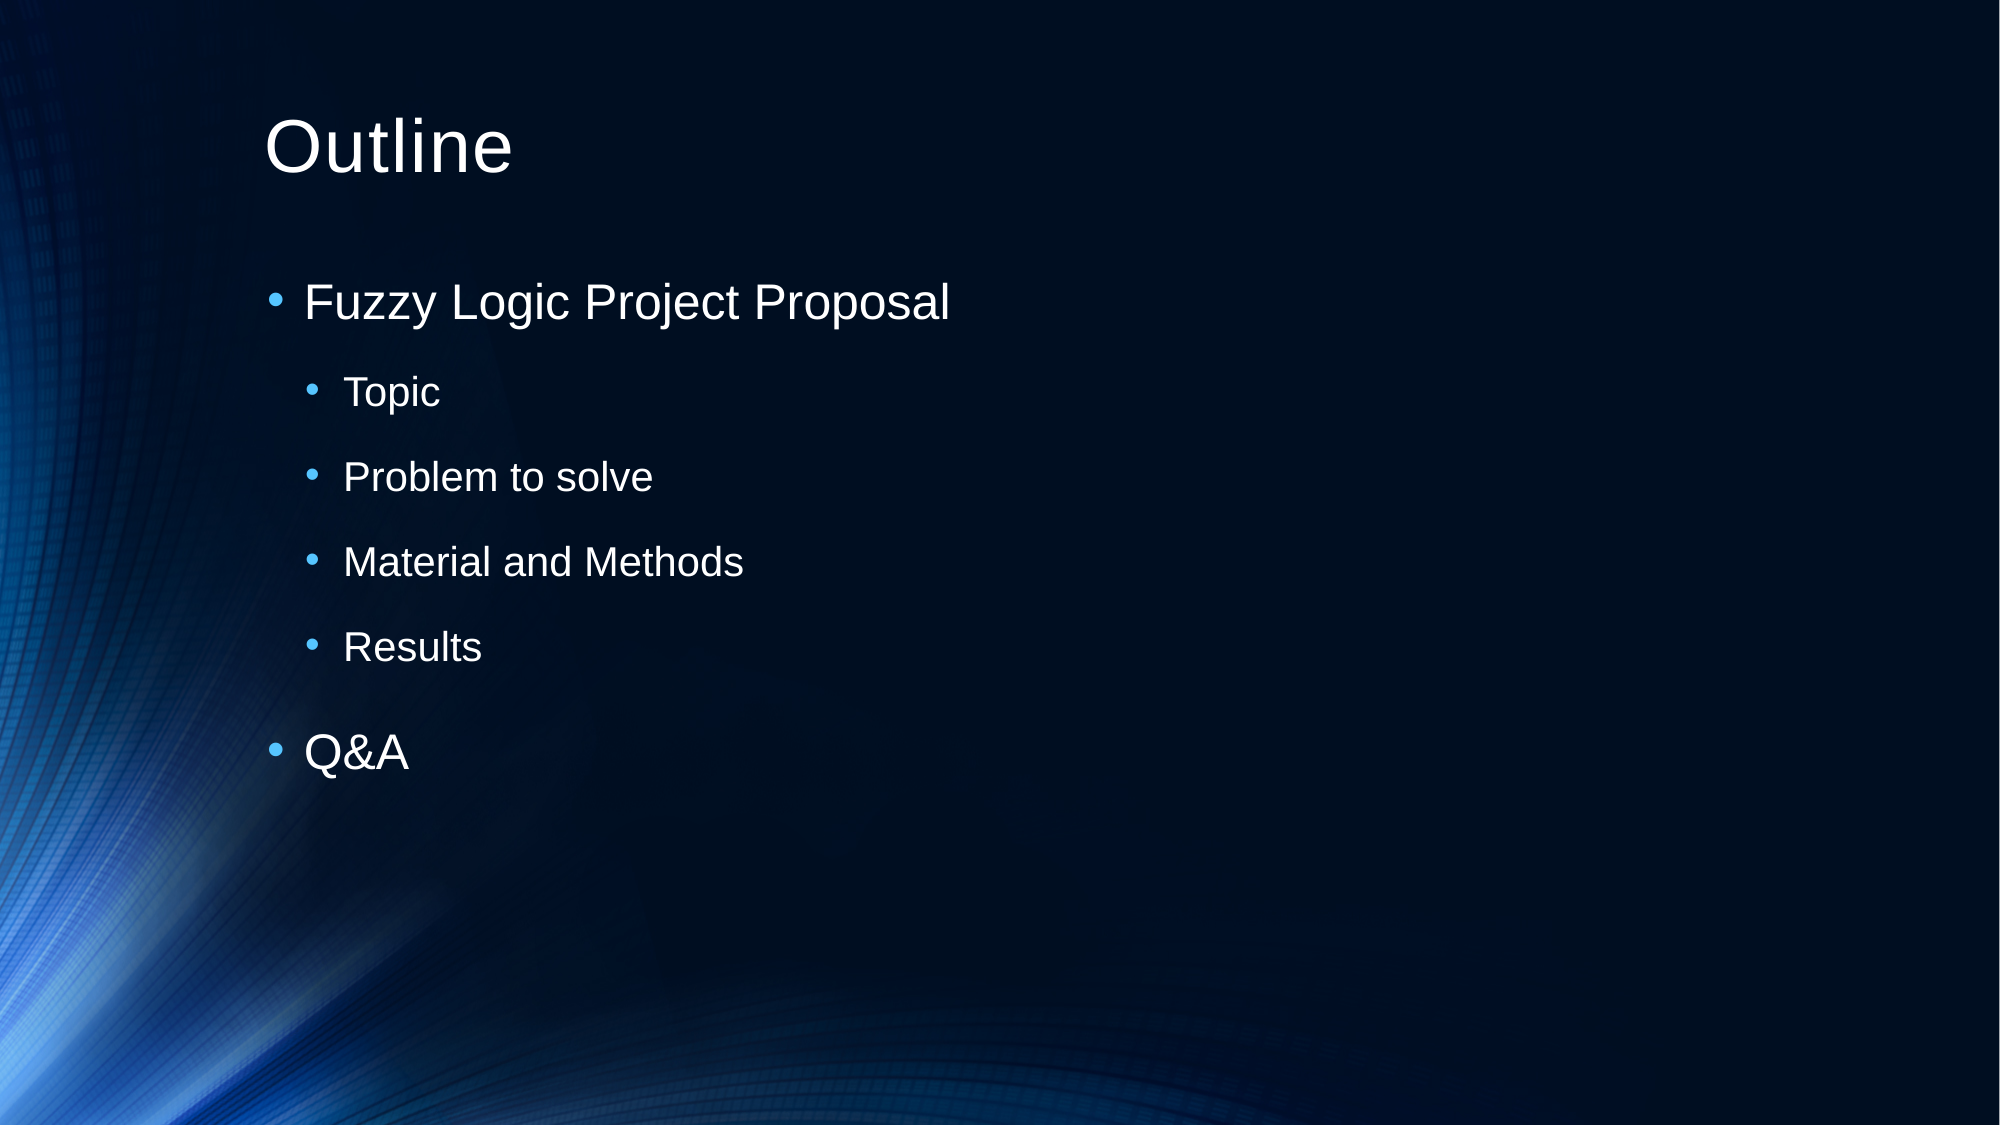

# Outline
Fuzzy Logic Project Proposal
Topic
Problem to solve
Material and Methods
Results
Q&A